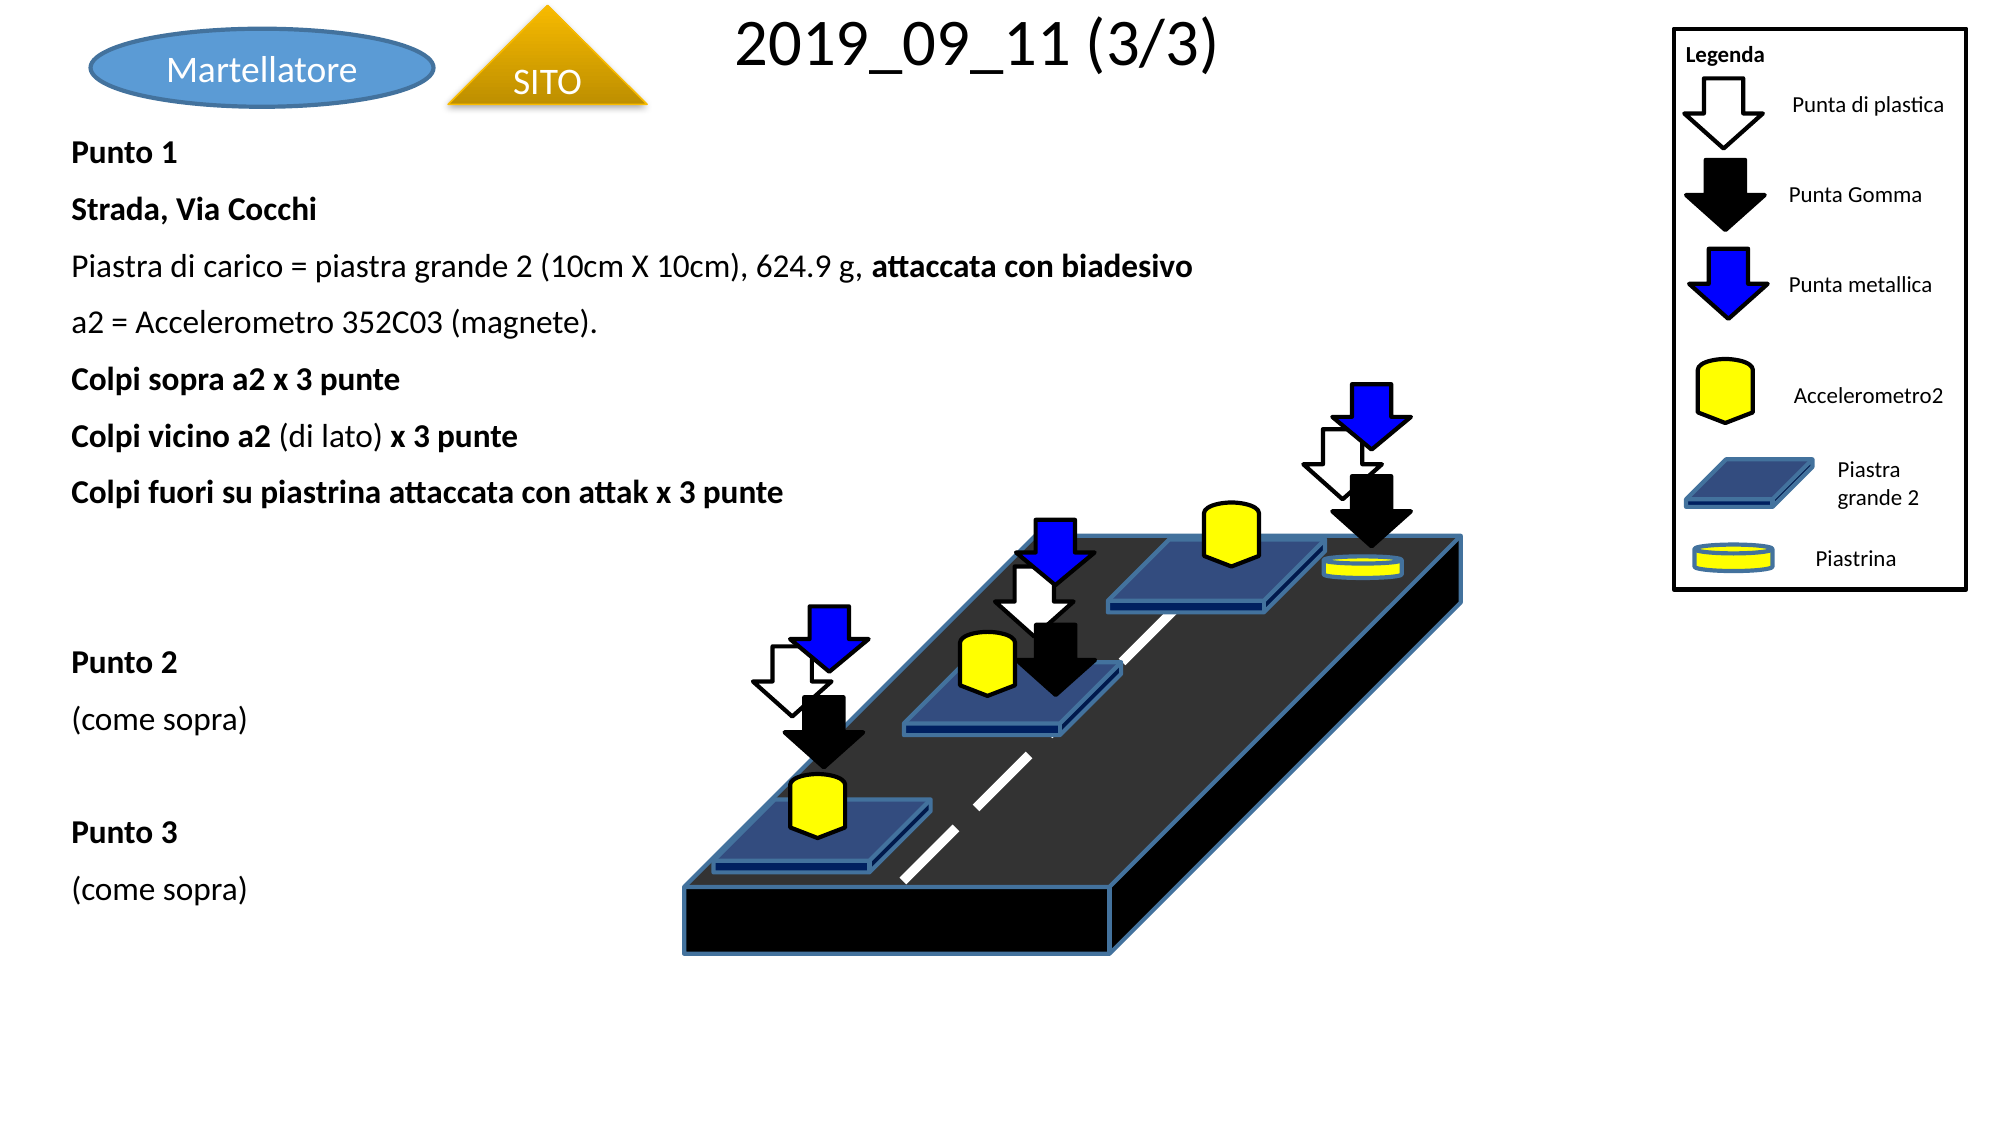

2019_09_11 (3/3)
SITO
Martellatore

Legenda

Punta di plastica
Punto 1
Strada, Via Cocchi
Piastra di carico = piastra grande 2 (10cm X 10cm), 624.9 g, attaccata con biadesivo
a2 = Accelerometro 352C03 (magnete).
Colpi sopra a2 x 3 punte
Colpi vicino a2 (di lato) x 3 punte
Colpi fuori su piastrina attaccata con attak x 3 punte

Punto 2
(come sopra)

Punto 3
(come sopra)

Punta Gomma

Punta metallica

Accelerometro2

Piastra grande 2

Piastrina